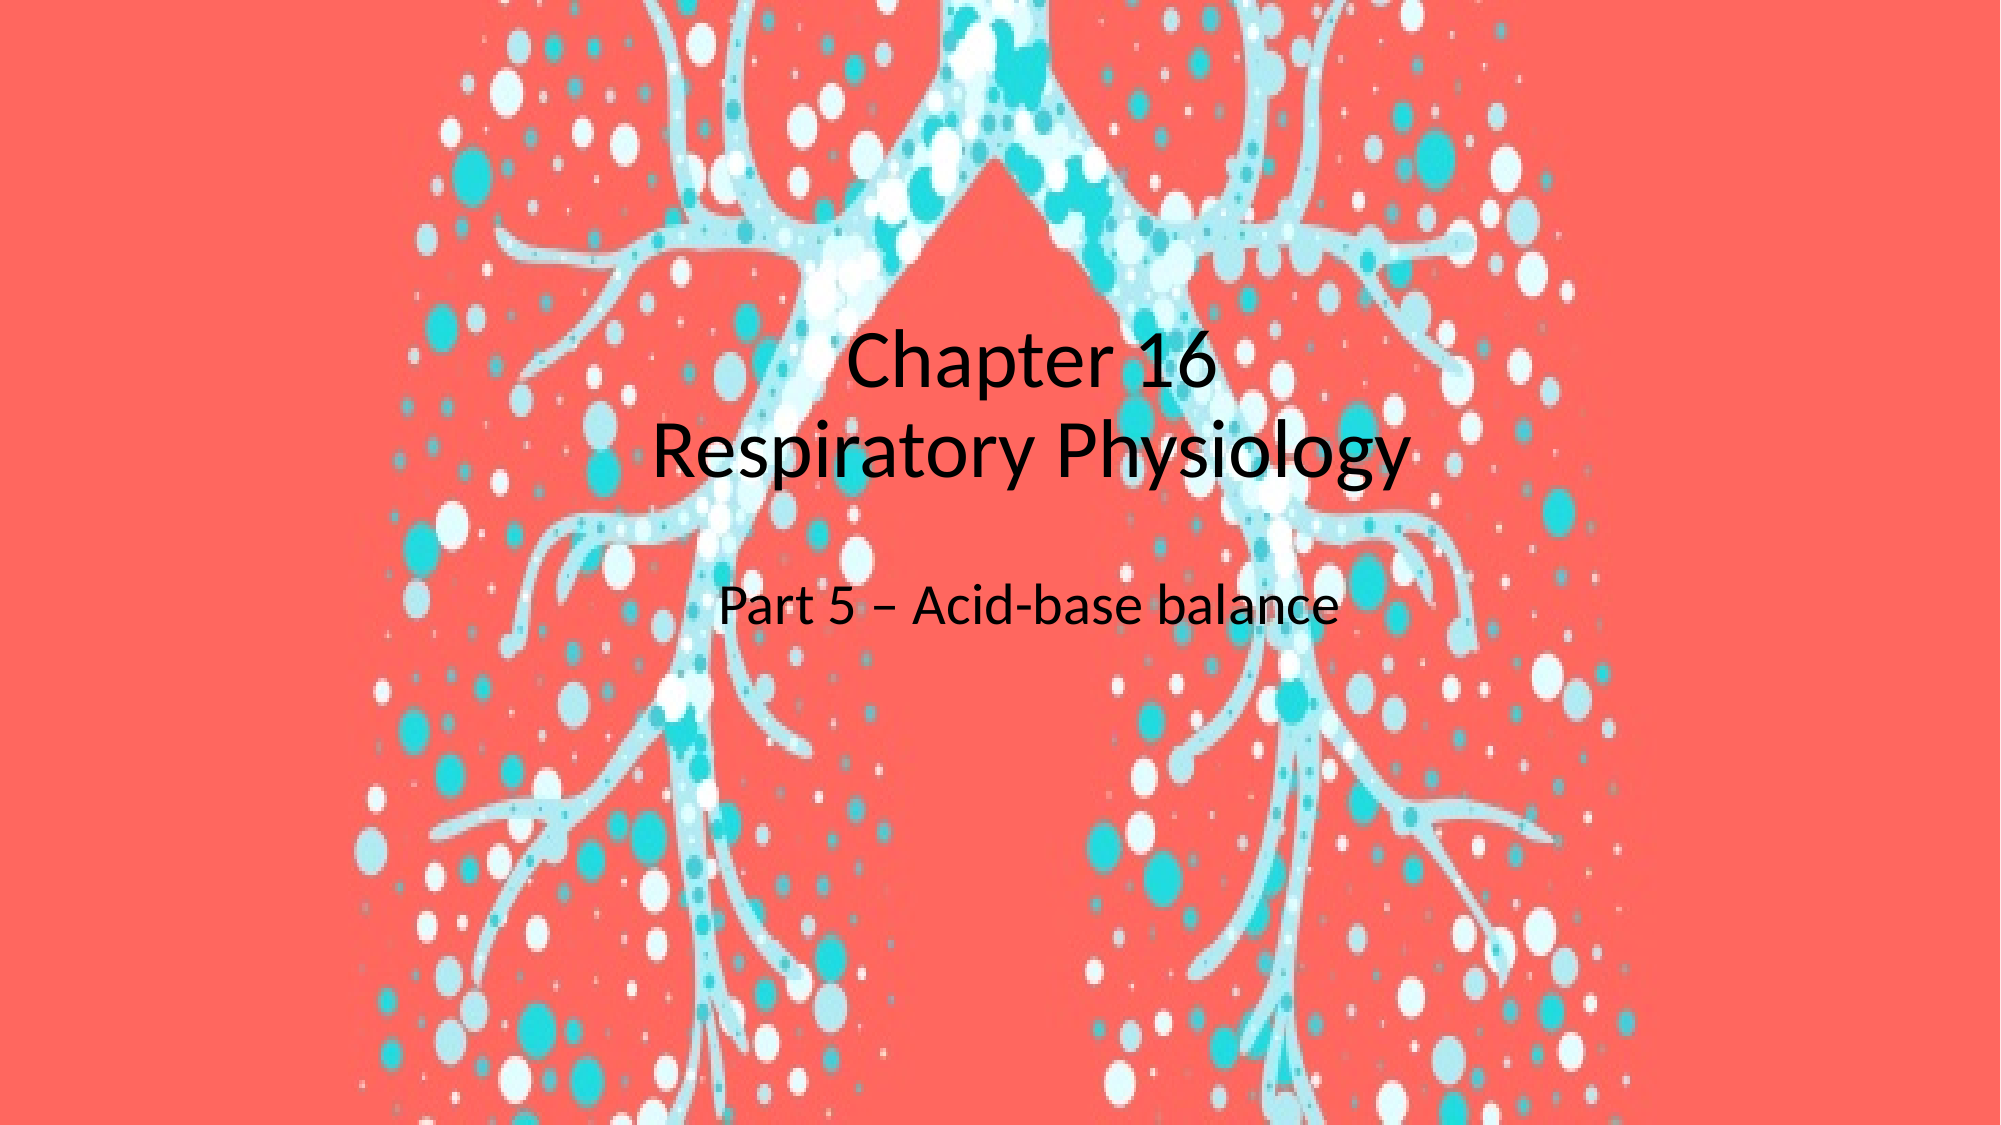

# Chapter 16 Respiratory Physiology
Part 5 – Acid-base balance